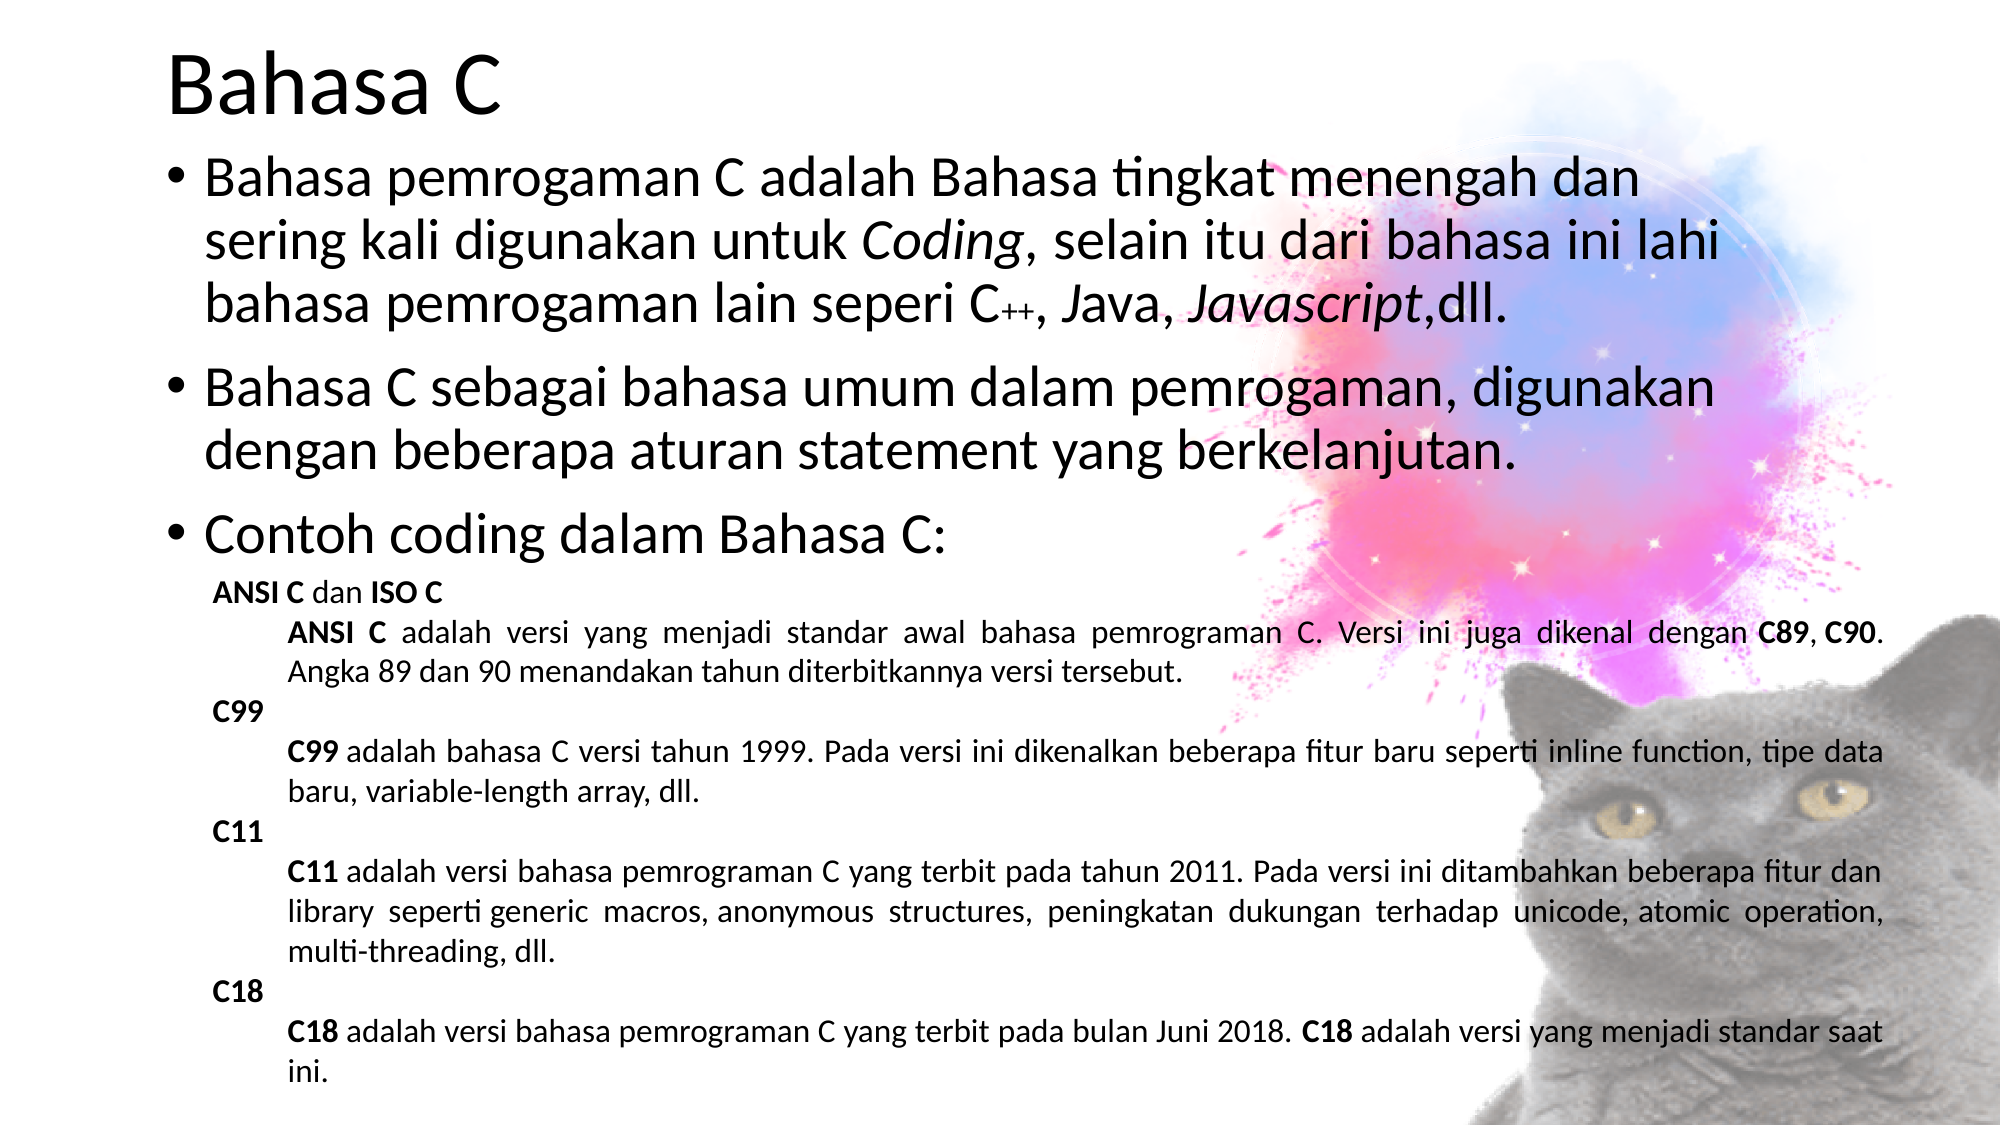

# Bahasa C
Bahasa pemrogaman C adalah Bahasa tingkat menengah dan sering kali digunakan untuk Coding, selain itu dari bahasa ini lahi bahasa pemrogaman lain seperi C++, Java, Javascript,dll.
Bahasa C sebagai bahasa umum dalam pemrogaman, digunakan dengan beberapa aturan statement yang berkelanjutan.
Contoh coding dalam Bahasa C:

ANSI C dan ISO C
ANSI C adalah versi yang menjadi standar awal bahasa pemrograman C. Versi ini juga dikenal dengan C89, C90. Angka 89 dan 90 menandakan tahun diterbitkannya versi tersebut.
C99
C99 adalah bahasa C versi tahun 1999. Pada versi ini dikenalkan beberapa fitur baru seperti inline function, tipe data baru, variable-length array, dll.
C11
C11 adalah versi bahasa pemrograman C yang terbit pada tahun 2011. Pada versi ini ditambahkan beberapa fitur dan library seperti generic macros, anonymous structures, peningkatan dukungan terhadap unicode, atomic operation, multi-threading, dll.
C18
C18 adalah versi bahasa pemrograman C yang terbit pada bulan Juni 2018. C18 adalah versi yang menjadi standar saat ini.